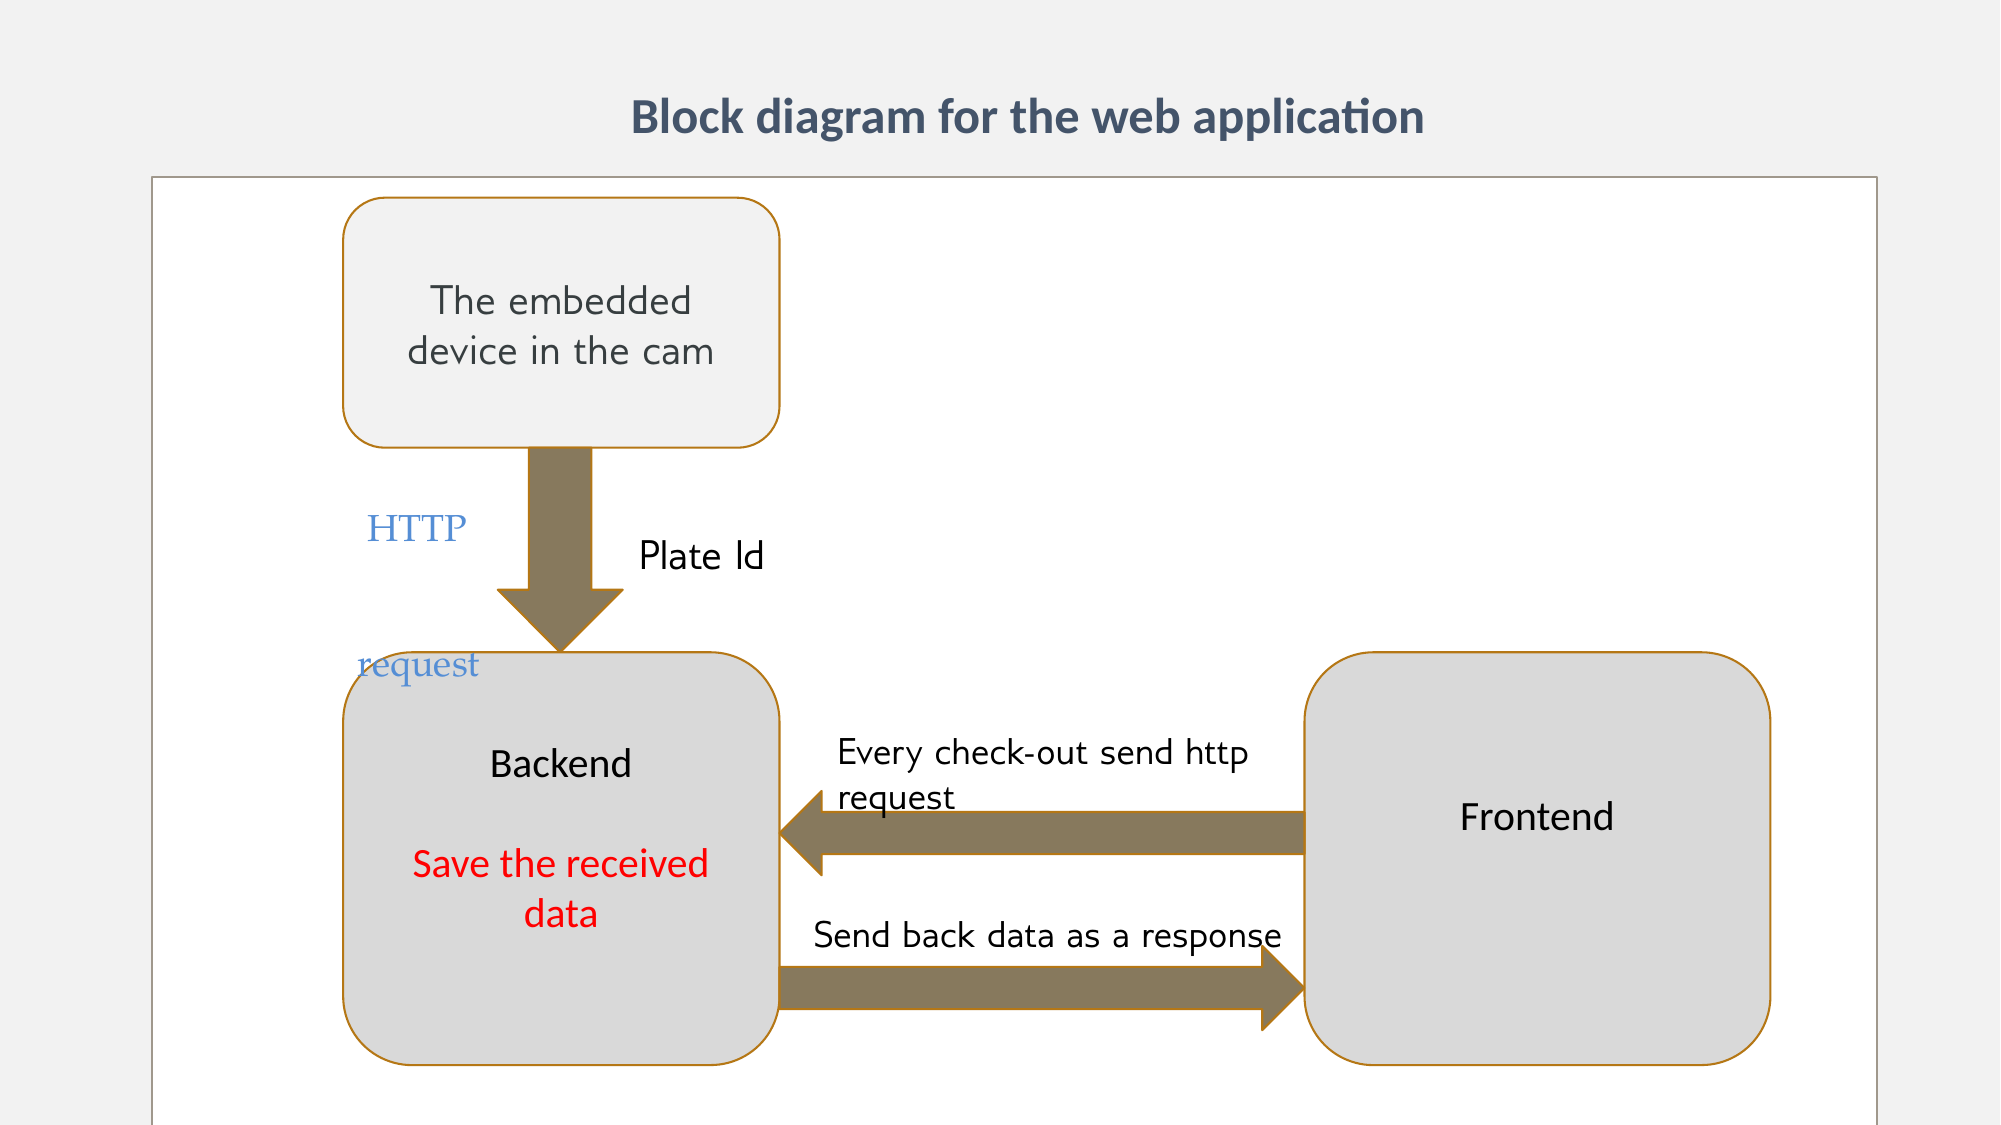

# Block diagram for the web application

The embedded device in the cam

 HTTP                               request
Plate Id
Backend

Save the received data

Frontend

Every check-out send http request

Send back data as a response